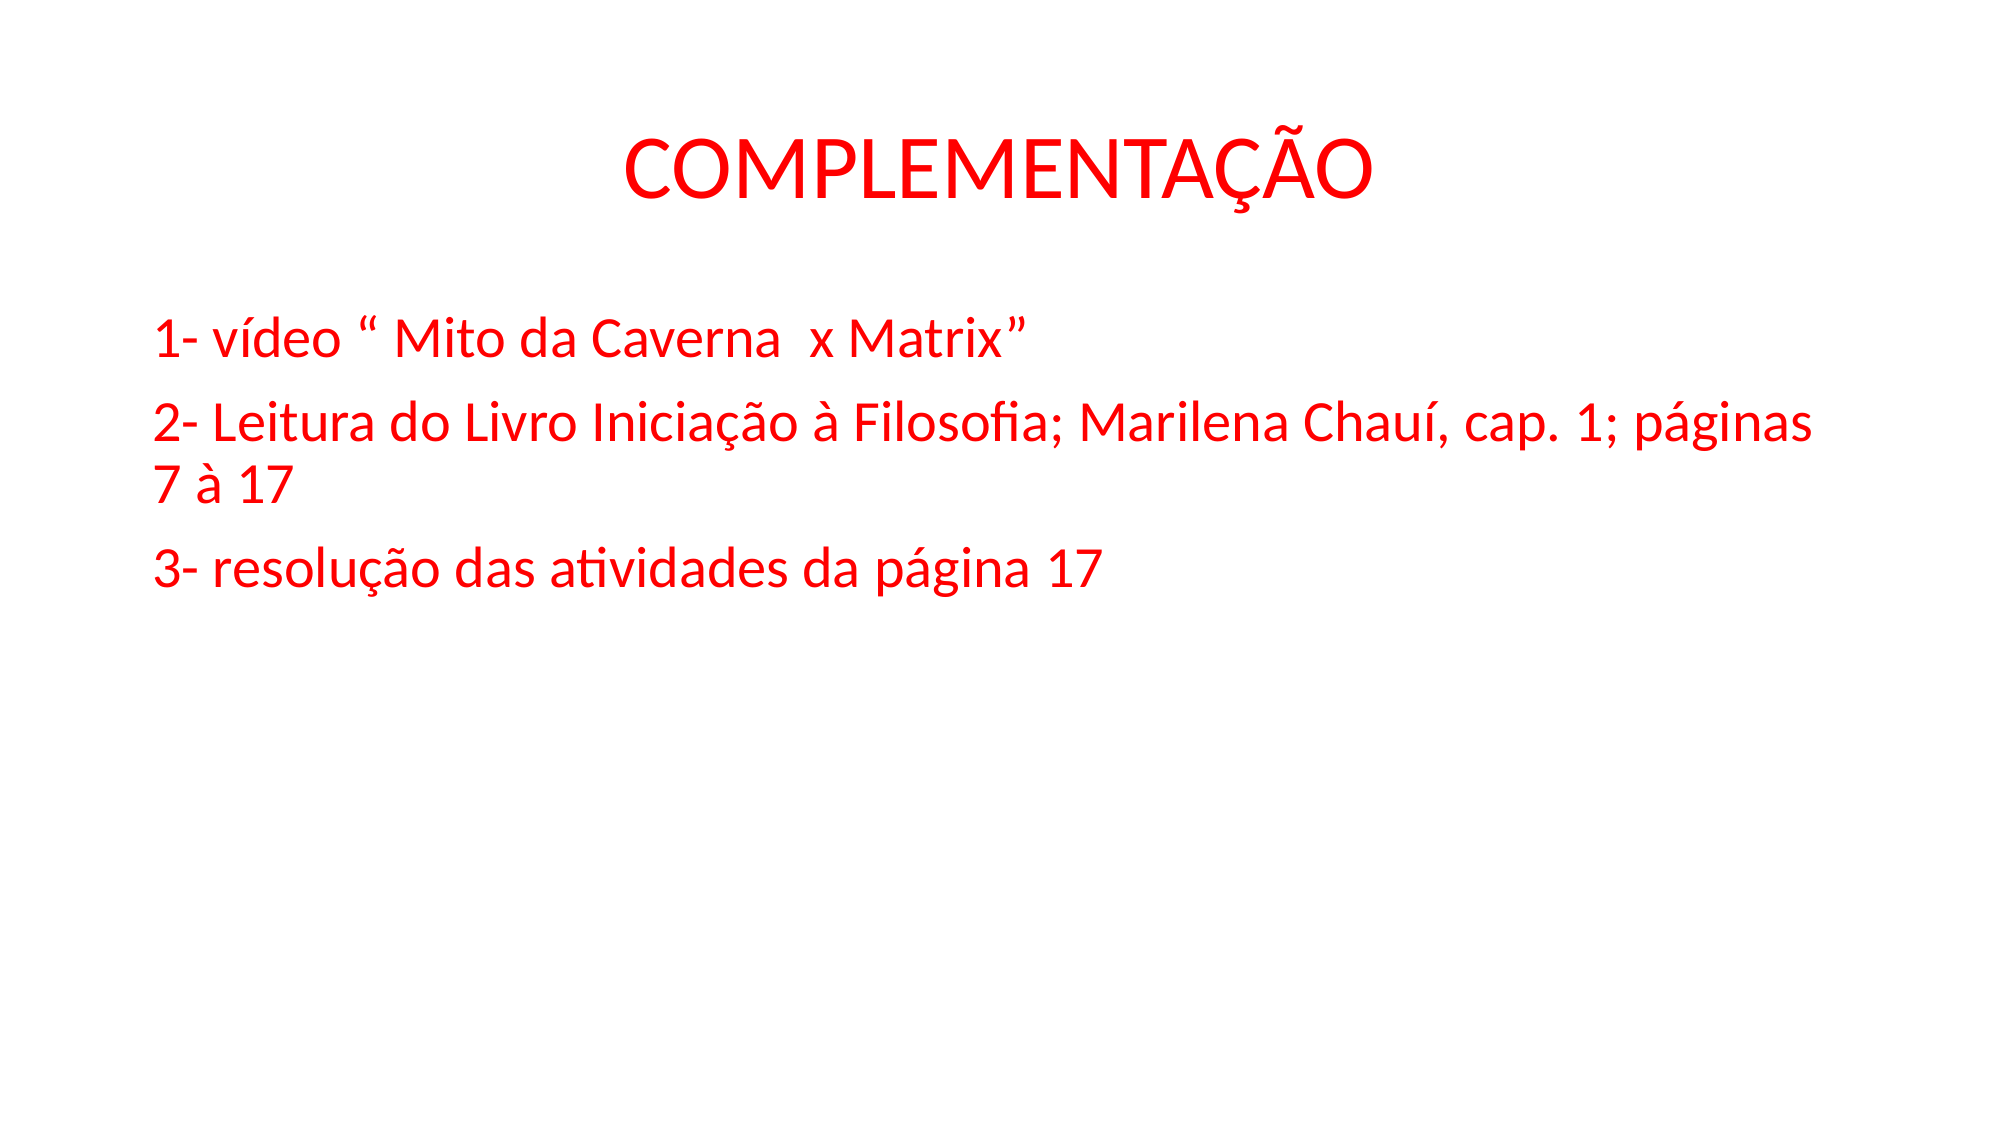

# COMPLEMENTAÇÃO
1- vídeo “ Mito da Caverna  x Matrix”
2- Leitura do Livro Iniciação à Filosofia; Marilena Chauí, cap. 1; páginas 7 à 17
3- resolução das atividades da página 17